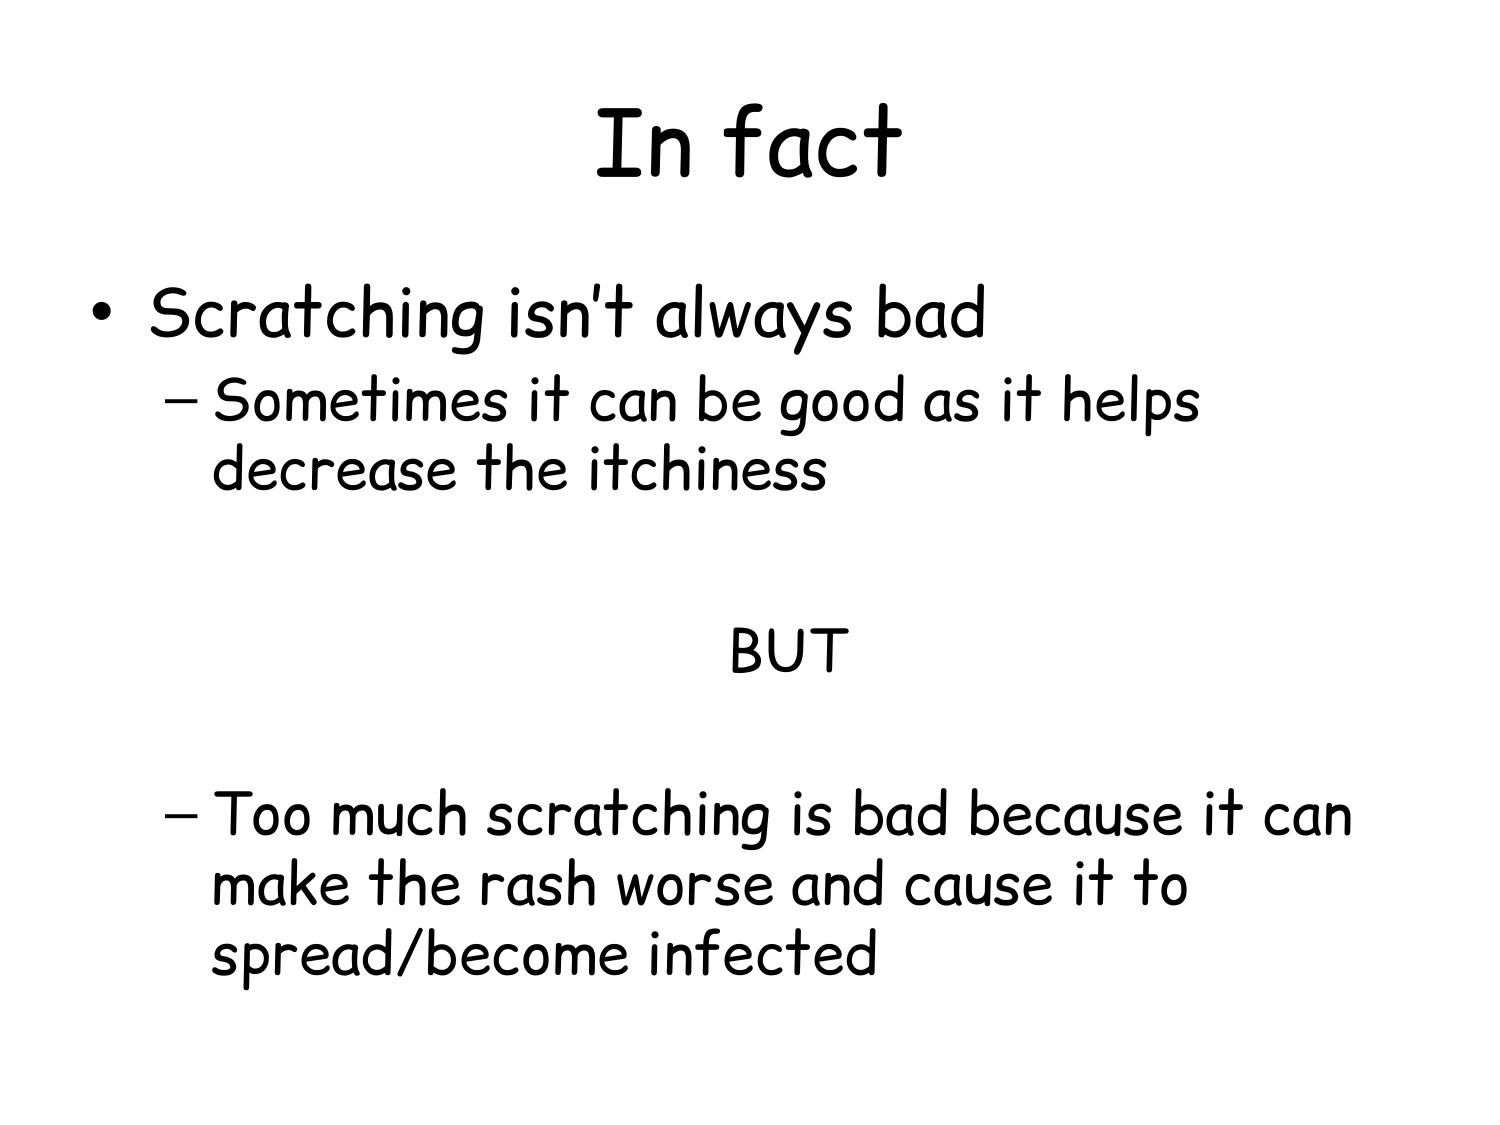

# In fact
Scratching isn’t always bad
Sometimes it can be good as it helps decrease the itchiness

BUT

Too much scratching is bad because it can make the rash worse and cause it to spread/become infected